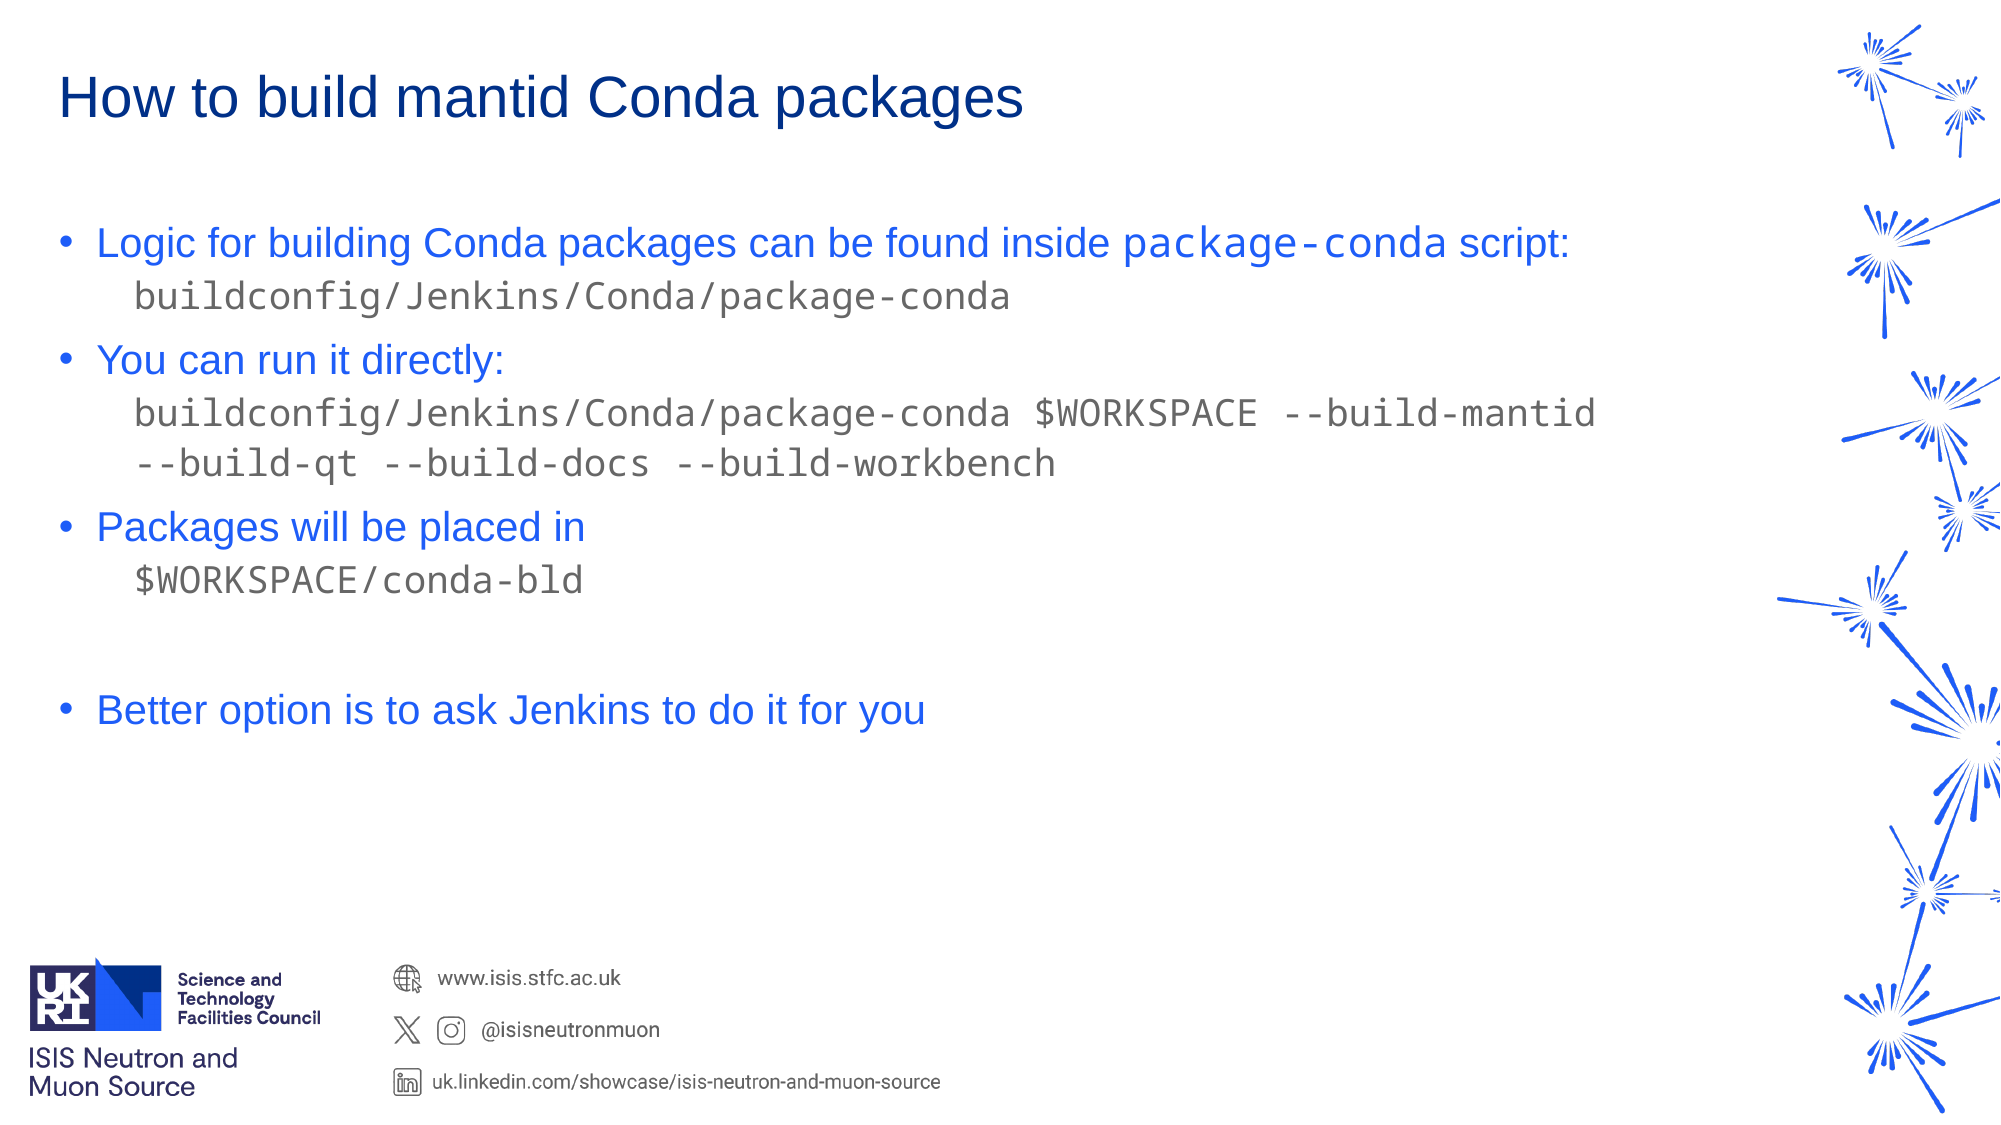

# How to build mantid Conda packages
Logic for building Conda packages can be found inside package-conda script:
buildconfig/Jenkins/Conda/package-conda
You can run it directly:
buildconfig/Jenkins/Conda/package-conda $WORKSPACE --build-mantid
--build-qt --build-docs --build-workbench
Packages will be placed in
$WORKSPACE/conda-bld

Better option is to ask Jenkins to do it for you